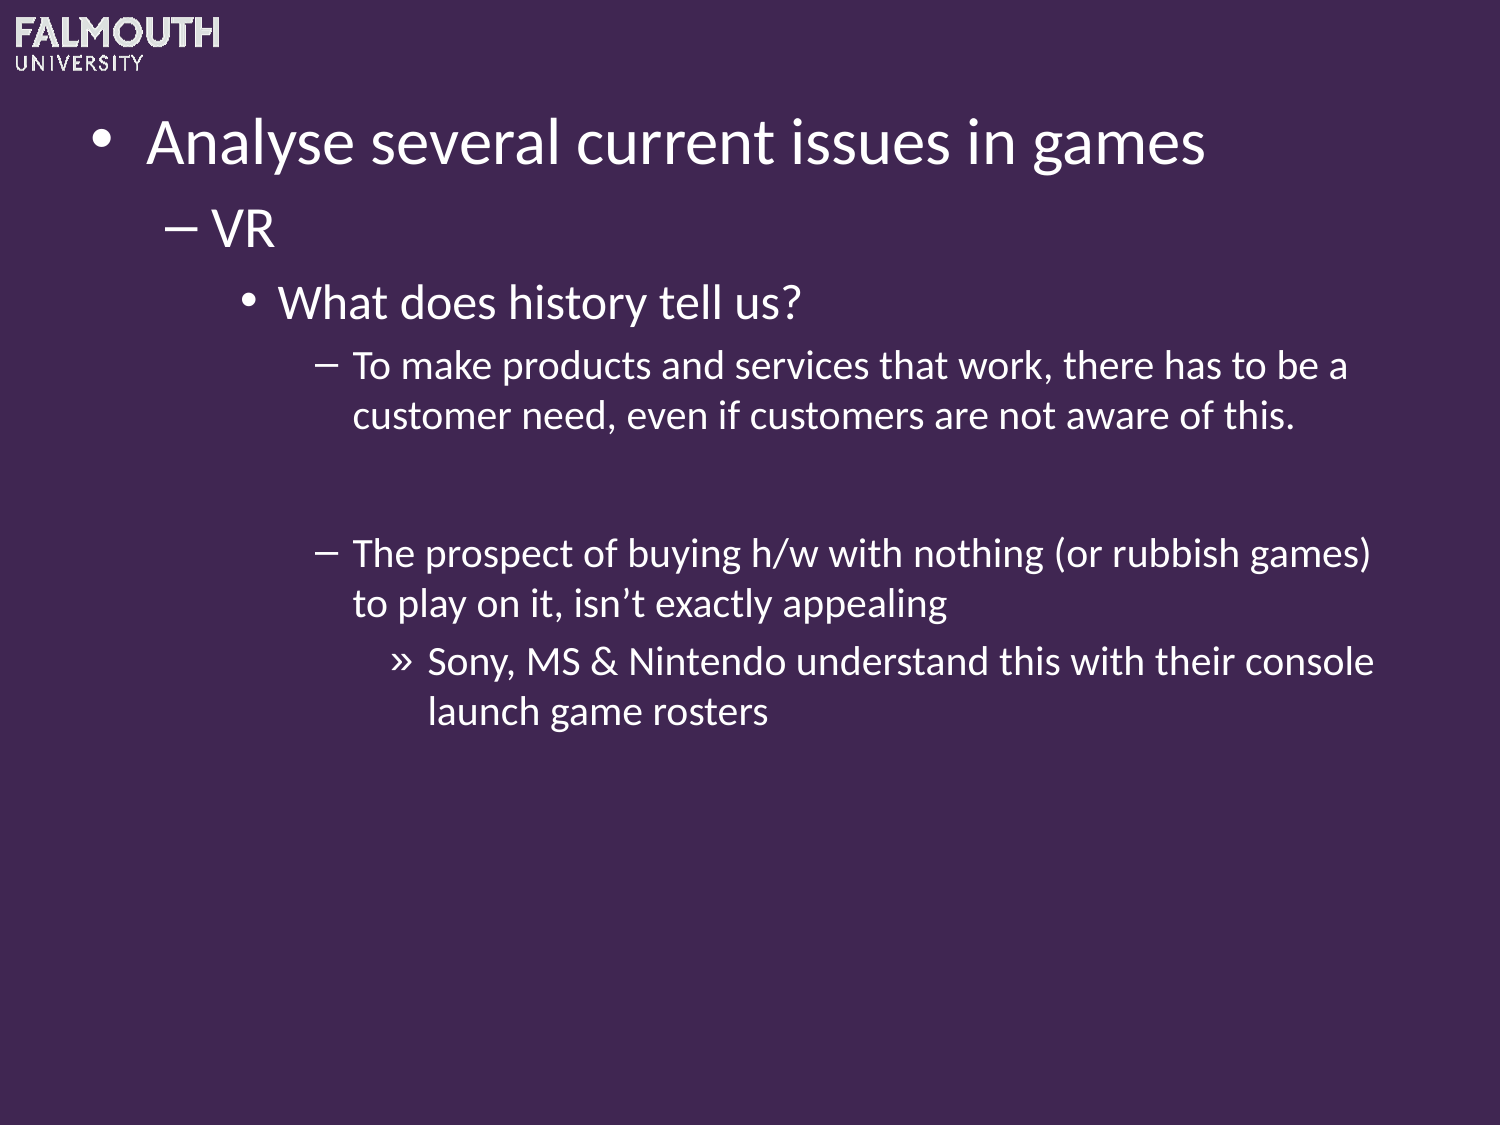

Analyse several current issues in games
VR
What does history tell us?
To make products and services that work, there has to be a customer need, even if customers are not aware of this.

The prospect of buying h/w with nothing (or rubbish games) to play on it, isn’t exactly appealing
Sony, MS & Nintendo understand this with their console launch game rosters